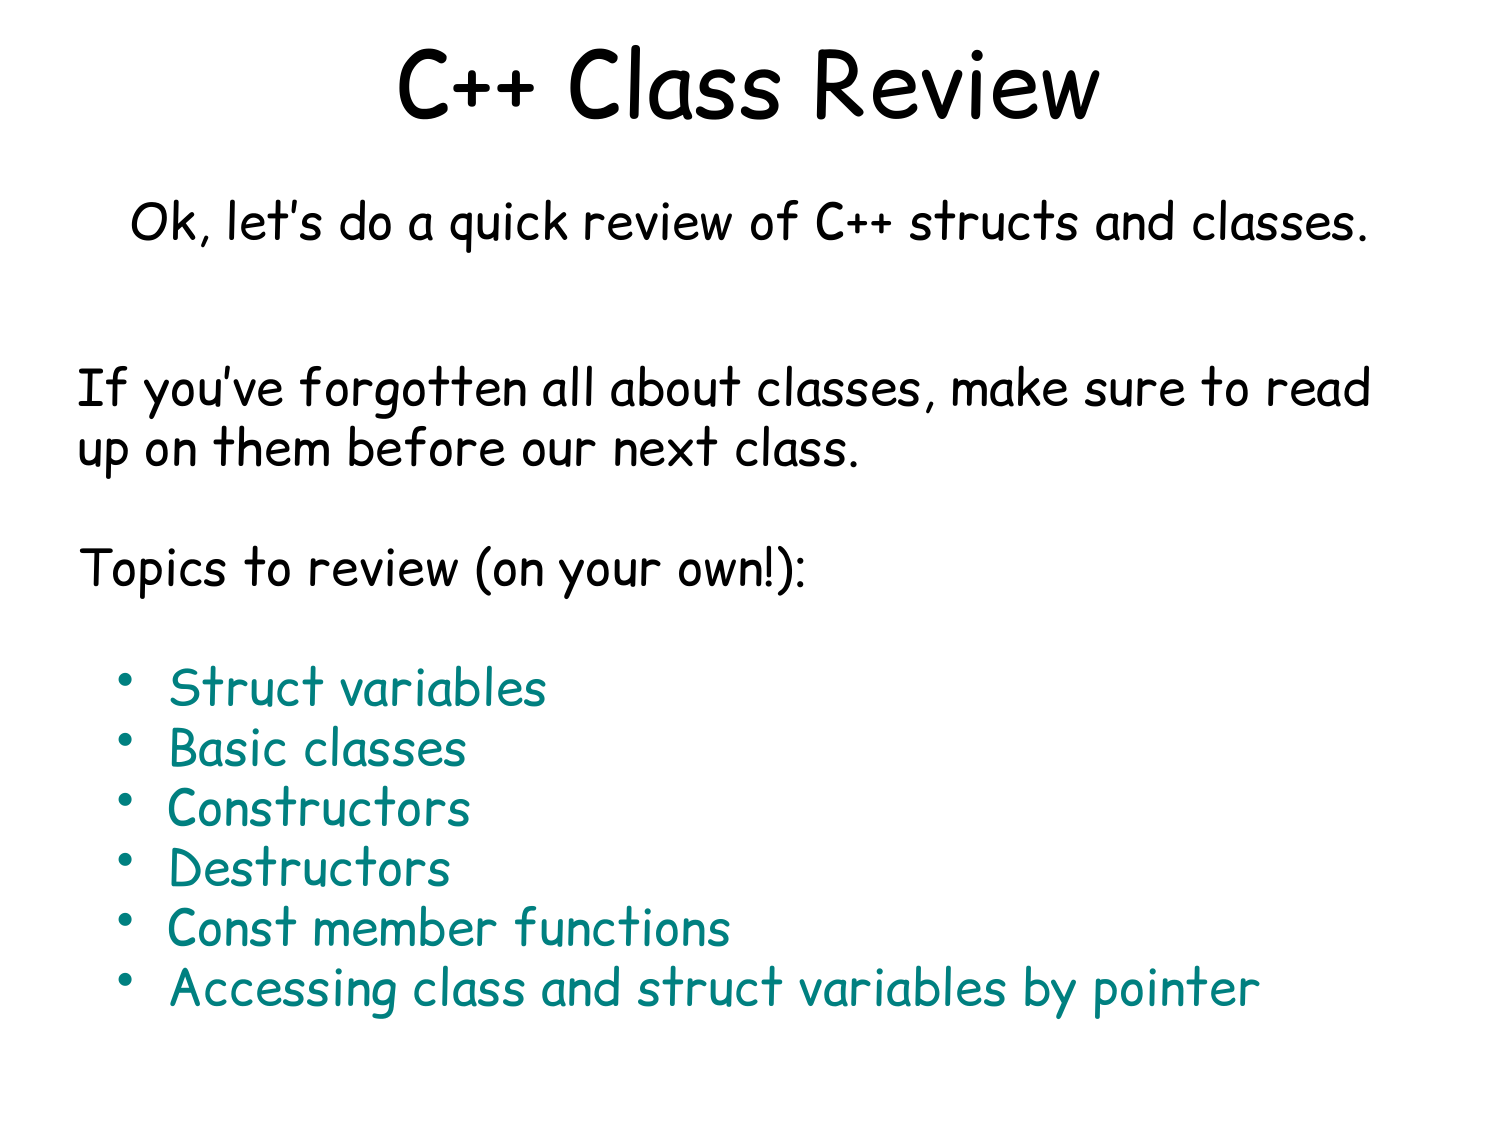

C++ Class Review
Ok, let’s do a quick review of C++ structs and classes.
If you’ve forgotten all about classes, make sure to read up on them before our next class.

Topics to review (on your own!):

 Struct variables
 Basic classes
 Constructors
 Destructors
 Const member functions
 Accessing class and struct variables by pointer